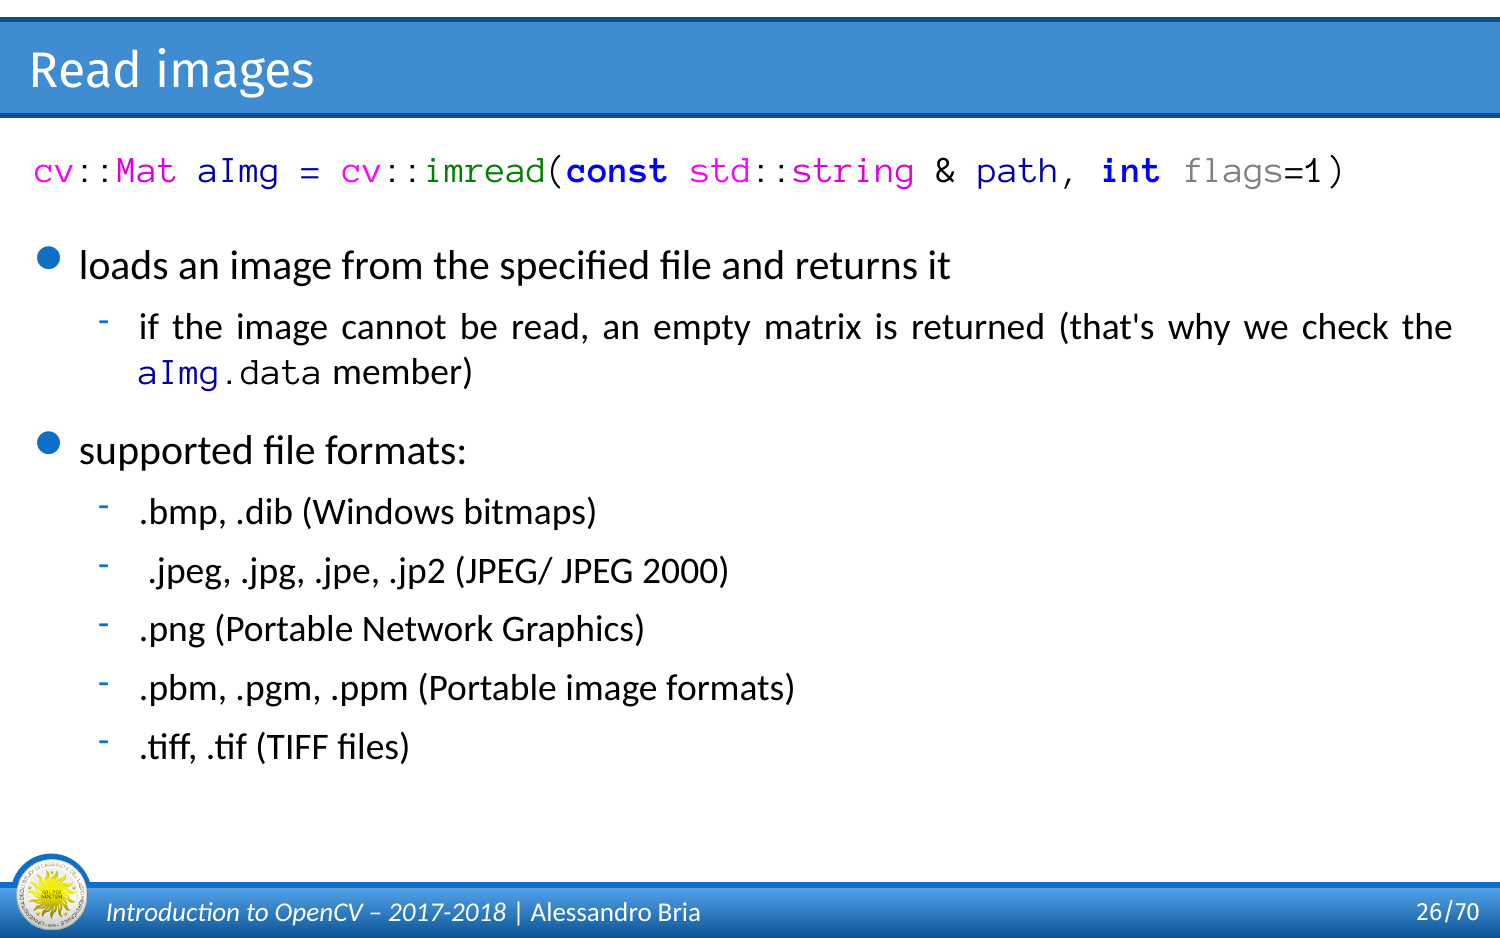

# Read images
cv::Mat aImg = cv::imread(const std::string & path, int flags=1)
loads an image from the specified file and returns it
if the image cannot be read, an empty matrix is returned (that's why we check the aImg.data member)
supported file formats:
.bmp, .dib (Windows bitmaps)
 .jpeg, .jpg, .jpe, .jp2 (JPEG/ JPEG 2000)
.png (Portable Network Graphics)
.pbm, .pgm, .ppm (Portable image formats)
.tiff, .tif (TIFF files)